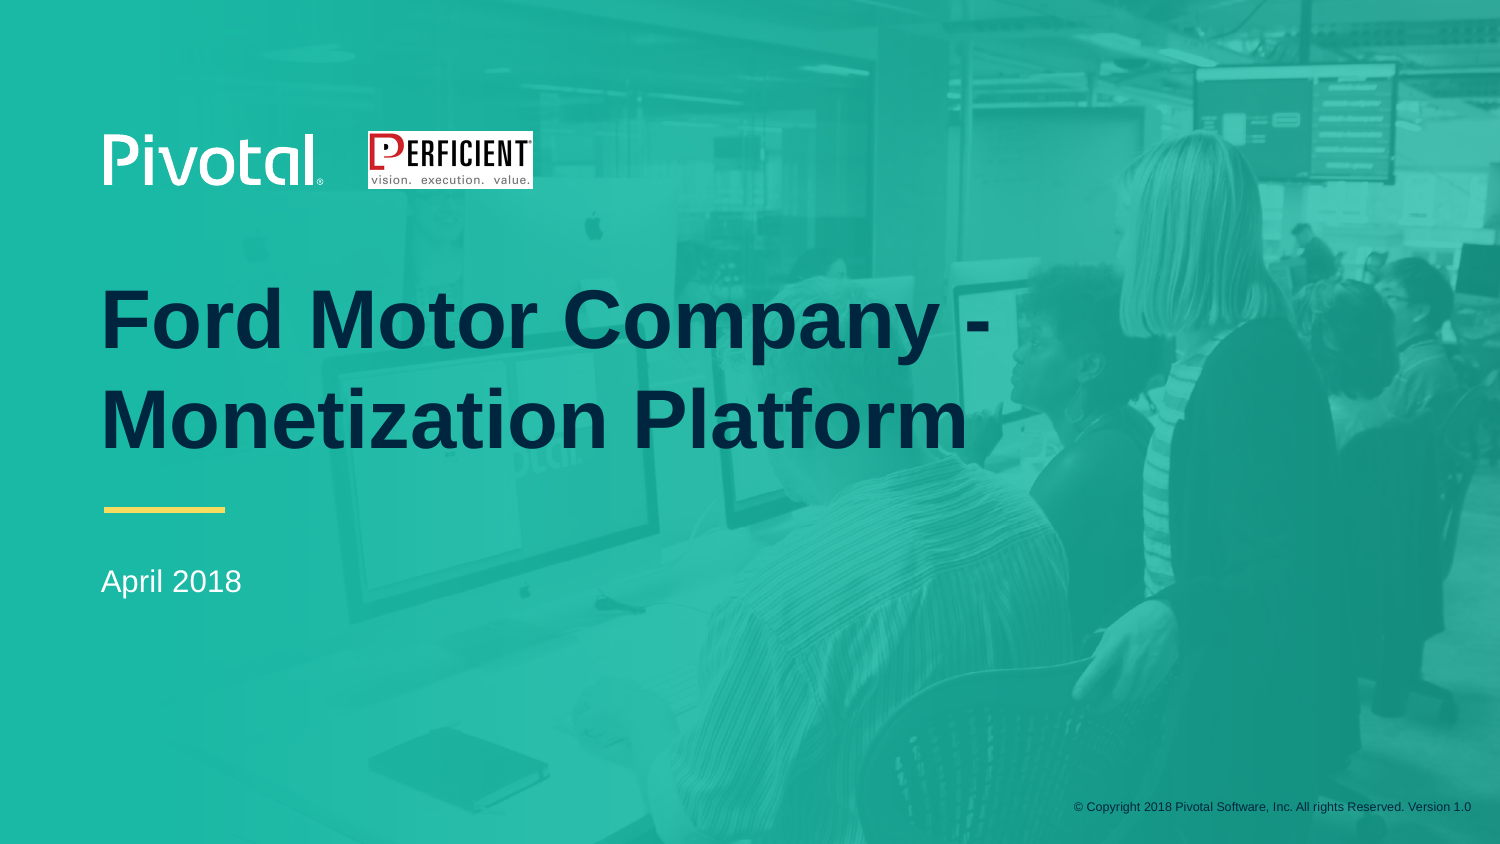

# Ford Motor Company - Monetization Platform
April 2018